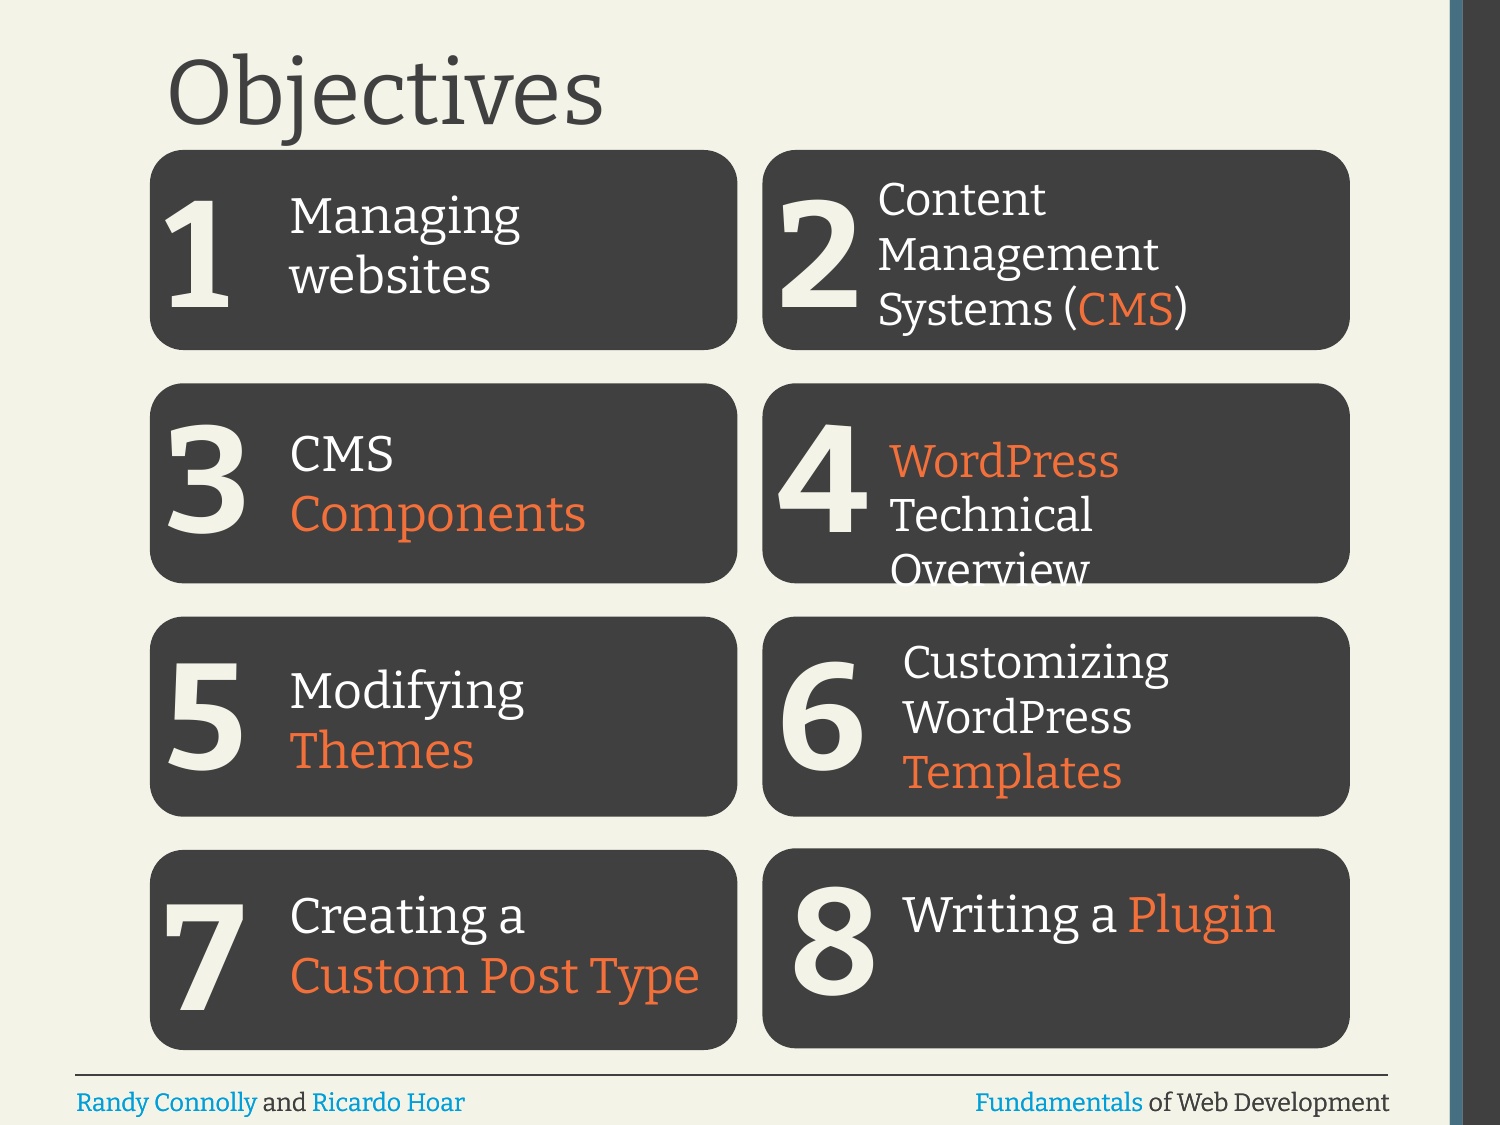

# Objectives

1

2
Content Management Systems (CMS)
Managing websites
3
4

CMS Components
WordPress Technical Overview
5
6

Customizing WordPress Templates
Modifying Themes
8

7
Writing a Plugin
7
Creating a Custom Post Type
7